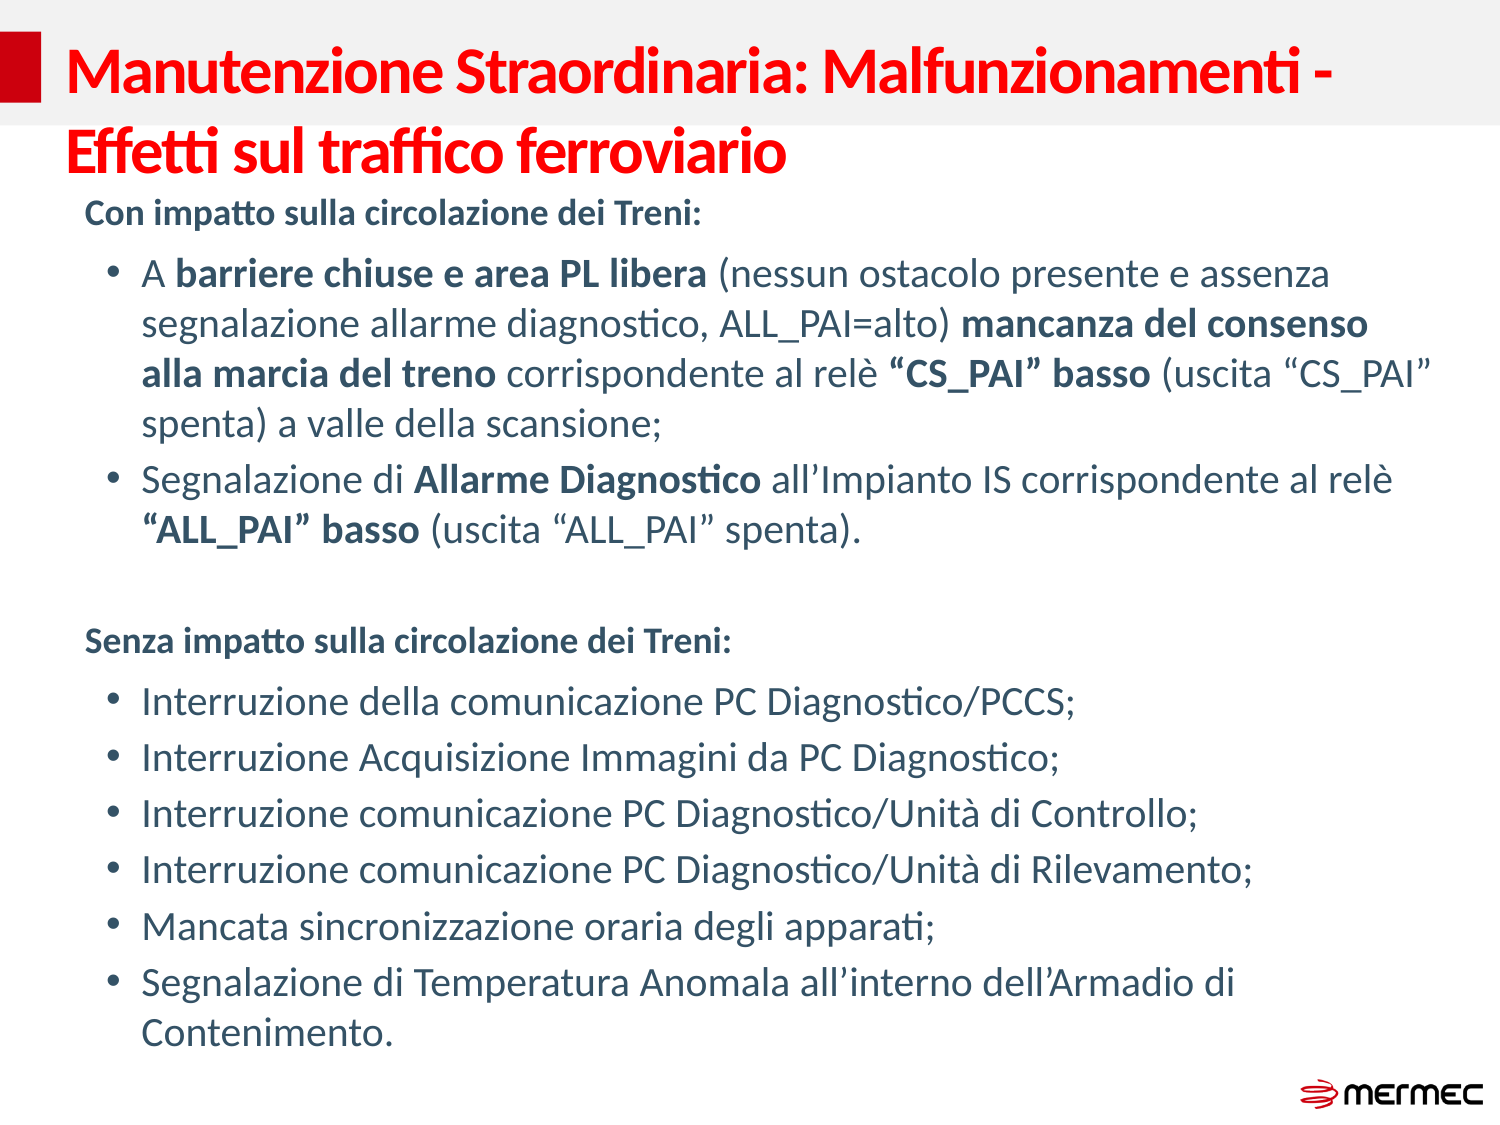

# Manutenzione Straordinaria: Malfunzionamenti -Effetti sul traffico ferroviario
Con impatto sulla circolazione dei Treni:
A barriere chiuse e area PL libera (nessun ostacolo presente e assenza segnalazione allarme diagnostico, ALL_PAI=alto) mancanza del consenso alla marcia del treno corrispondente al relè “CS_PAI” basso (uscita “CS_PAI” spenta) a valle della scansione;
Segnalazione di Allarme Diagnostico all’Impianto IS corrispondente al relè “ALL_PAI” basso (uscita “ALL_PAI” spenta).

Senza impatto sulla circolazione dei Treni:
Interruzione della comunicazione PC Diagnostico/PCCS;
Interruzione Acquisizione Immagini da PC Diagnostico;
Interruzione comunicazione PC Diagnostico/Unità di Controllo;
Interruzione comunicazione PC Diagnostico/Unità di Rilevamento;
Mancata sincronizzazione oraria degli apparati;
Segnalazione di Temperatura Anomala all’interno dell’Armadio di Contenimento.